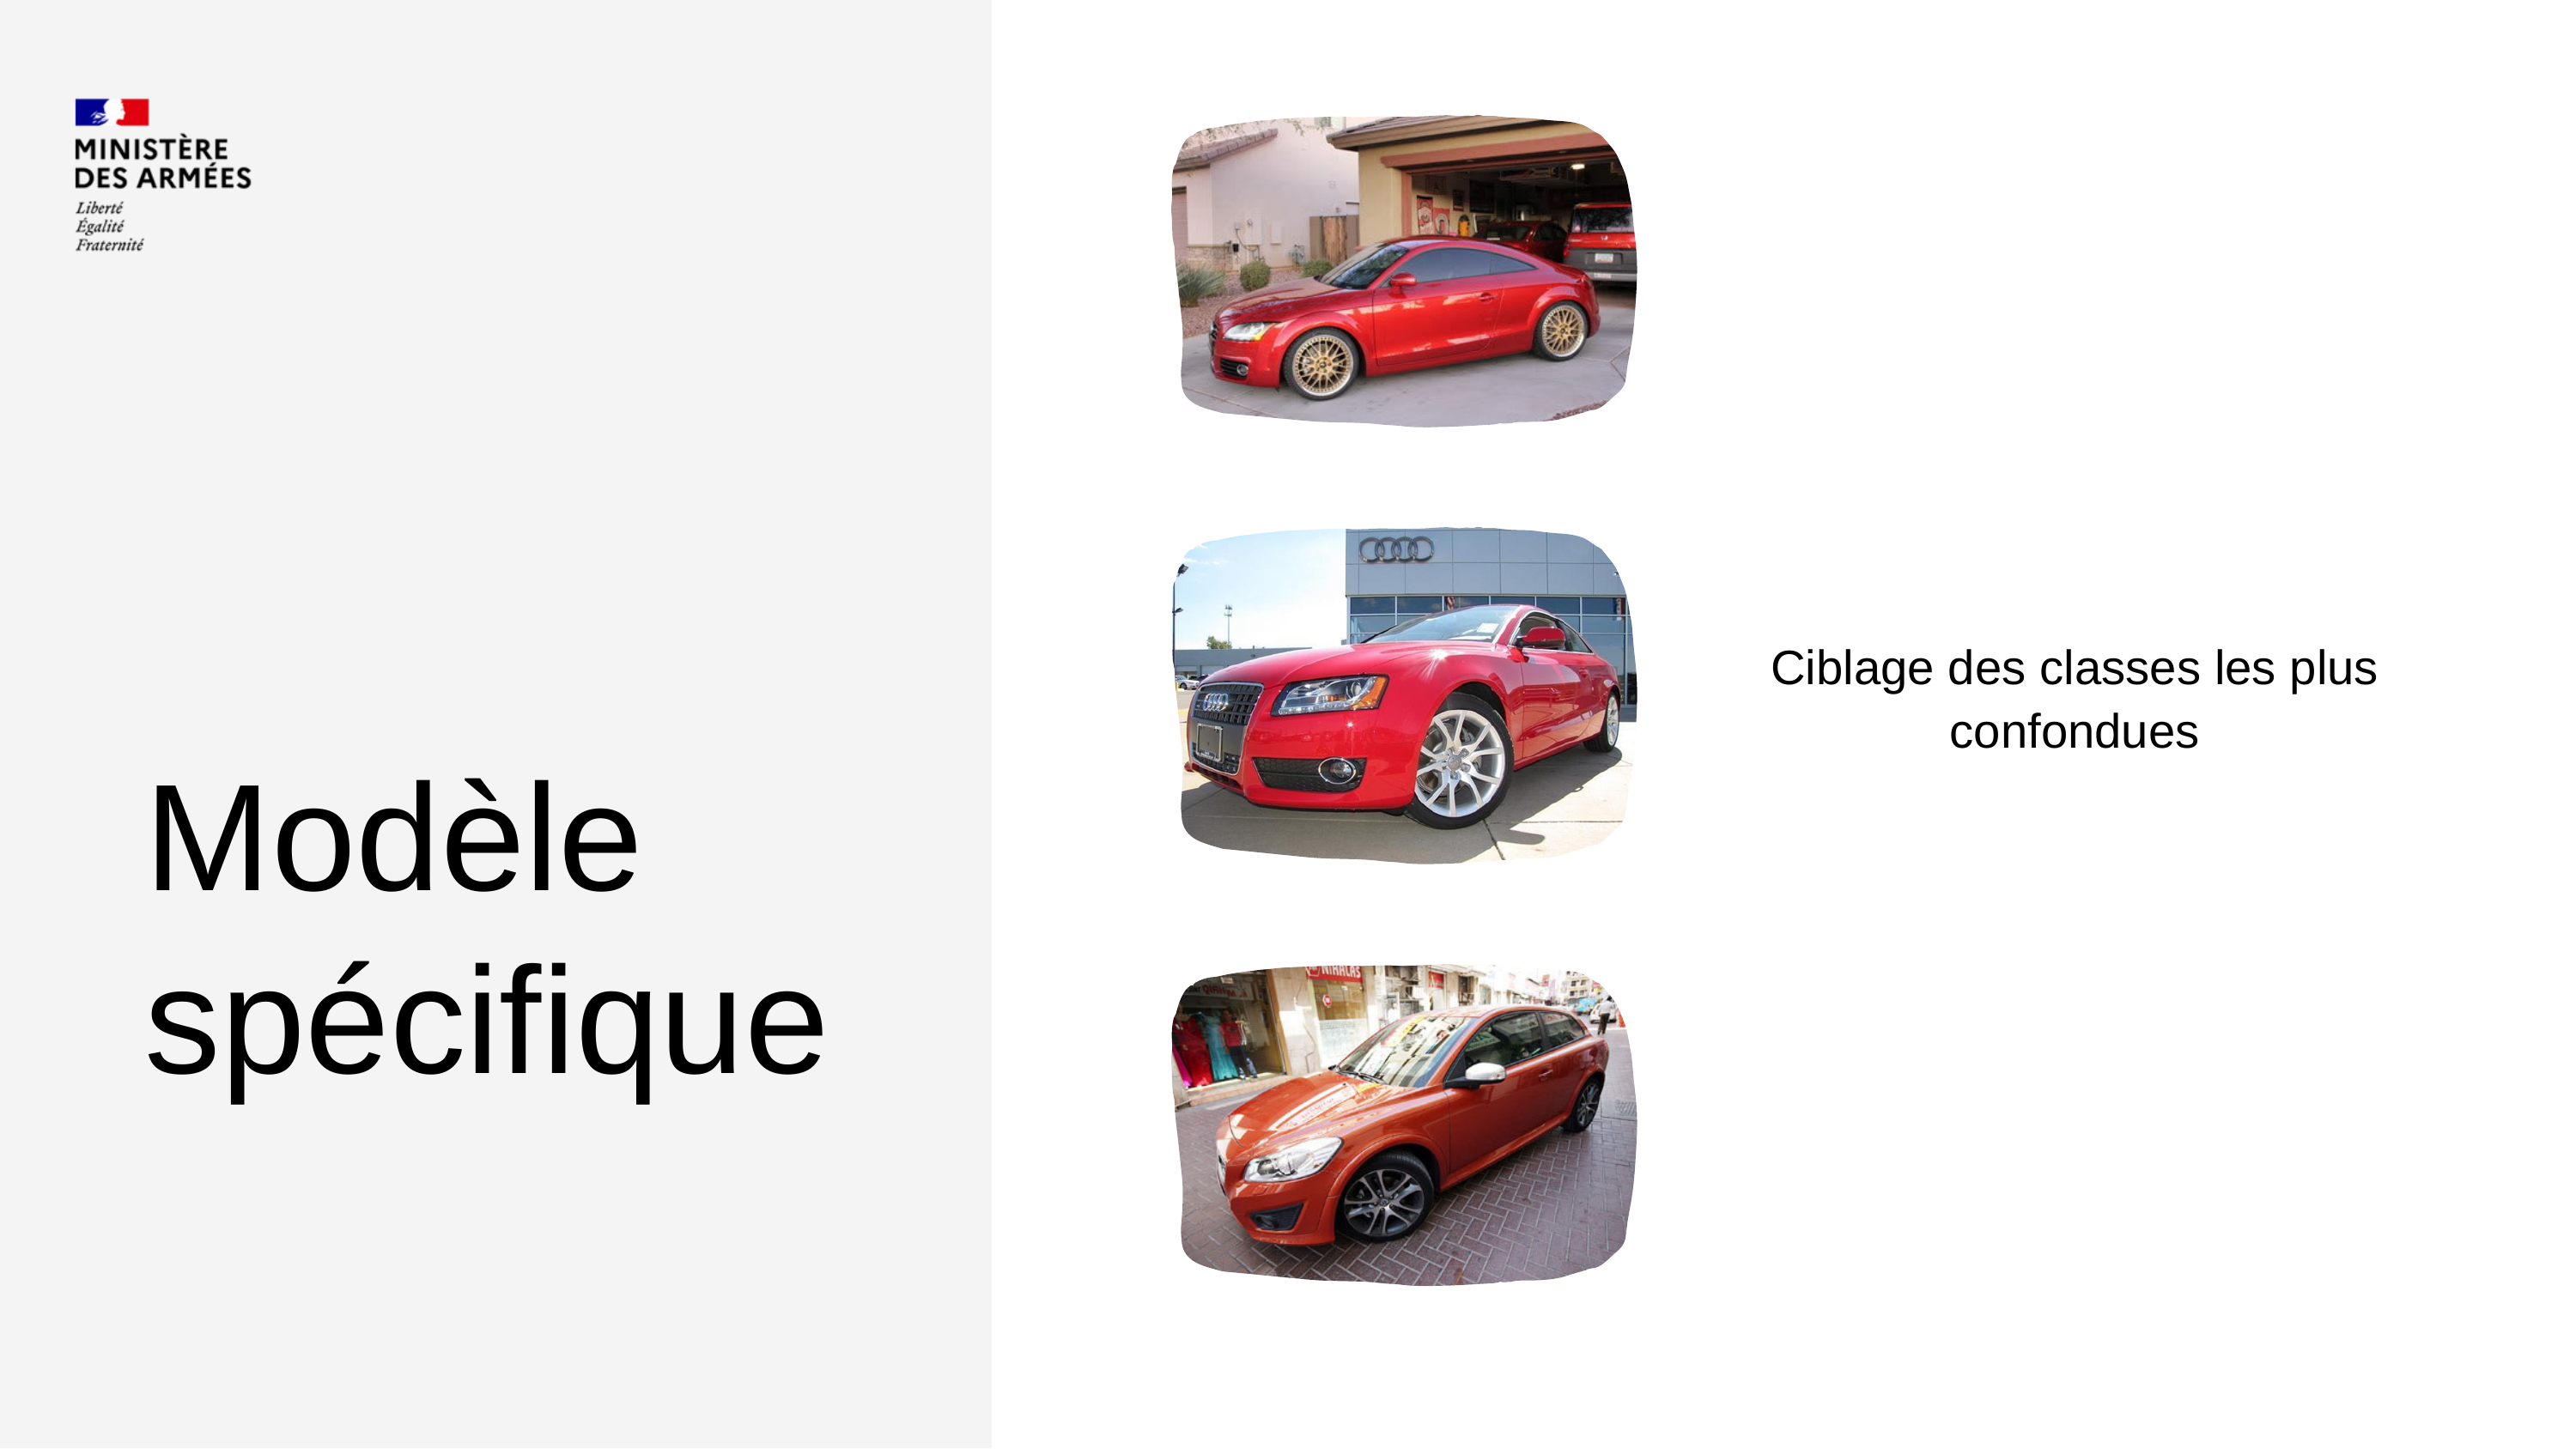

Ciblage des classes les plus confondues
Modèle spécifique